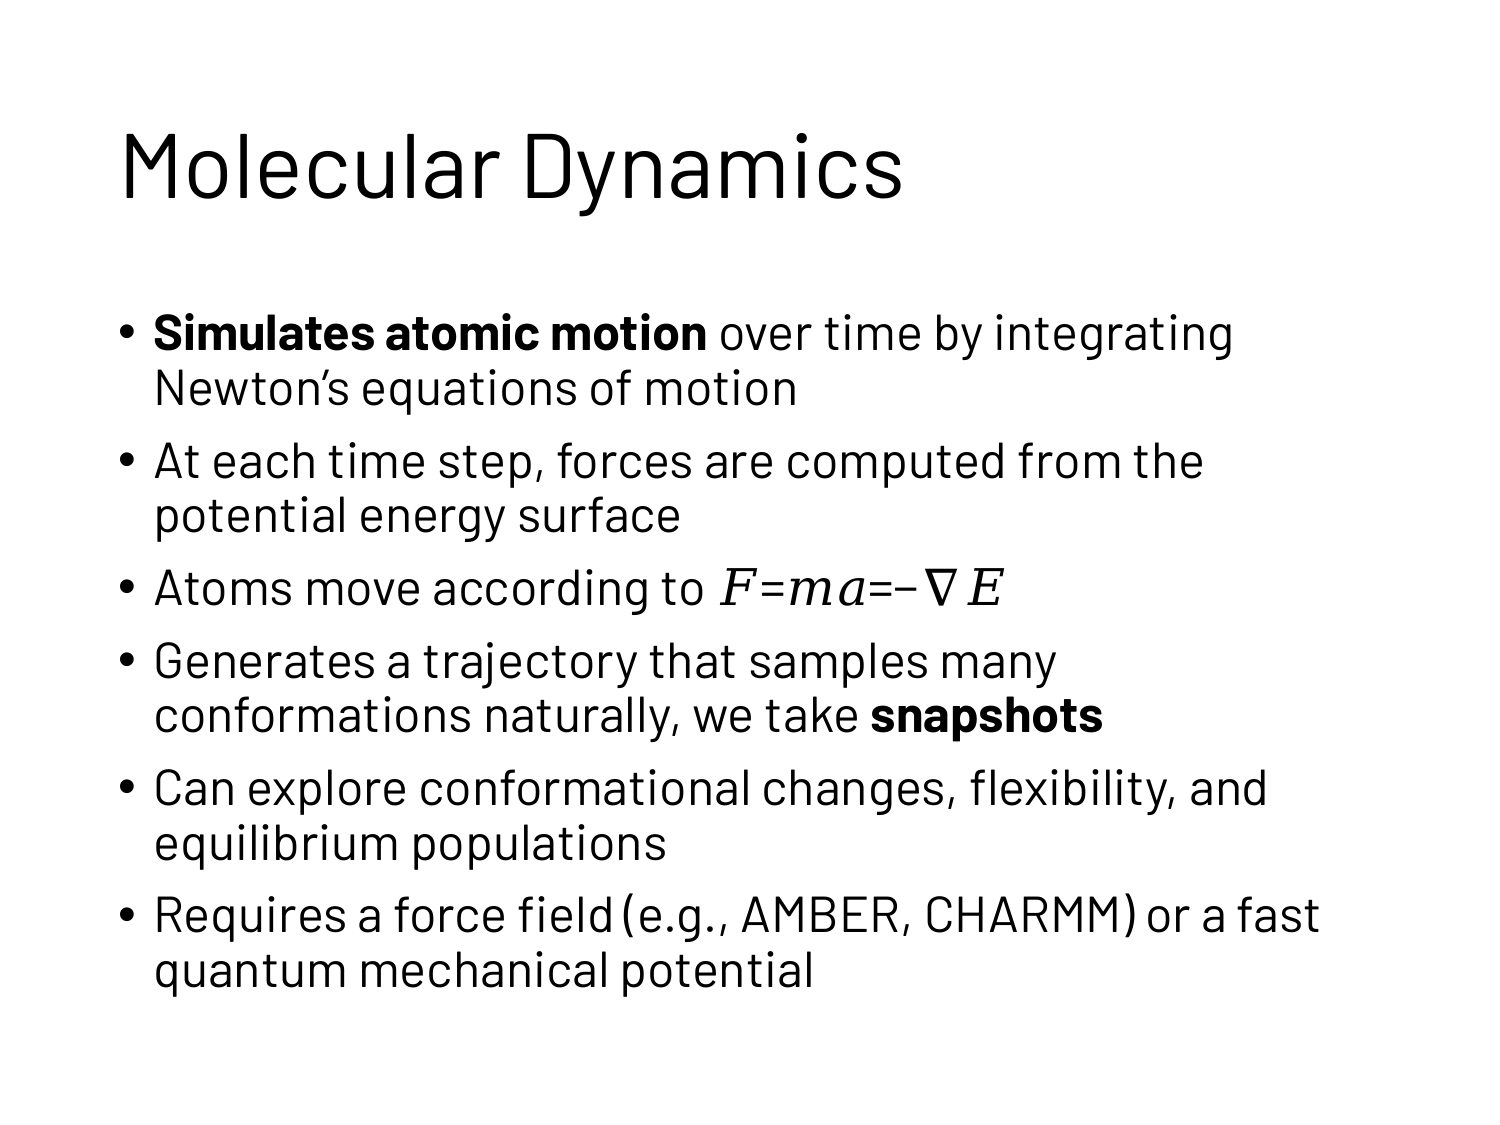

Instead of generating all possible combinations → sample randomly

# Molecular Dynamics
Simulates atomic motion over time by integrating Newton’s equations of motion
At each time step, forces are computed from the potential energy surface
Atoms move according to 𝐹=𝑚𝑎=−∇𝐸
Generates a trajectory that samples many conformations naturally, we take snapshots
Can explore conformational changes, flexibility, and equilibrium populations
Requires a force field (e.g., AMBER, CHARMM) or a fast quantum mechanical potential